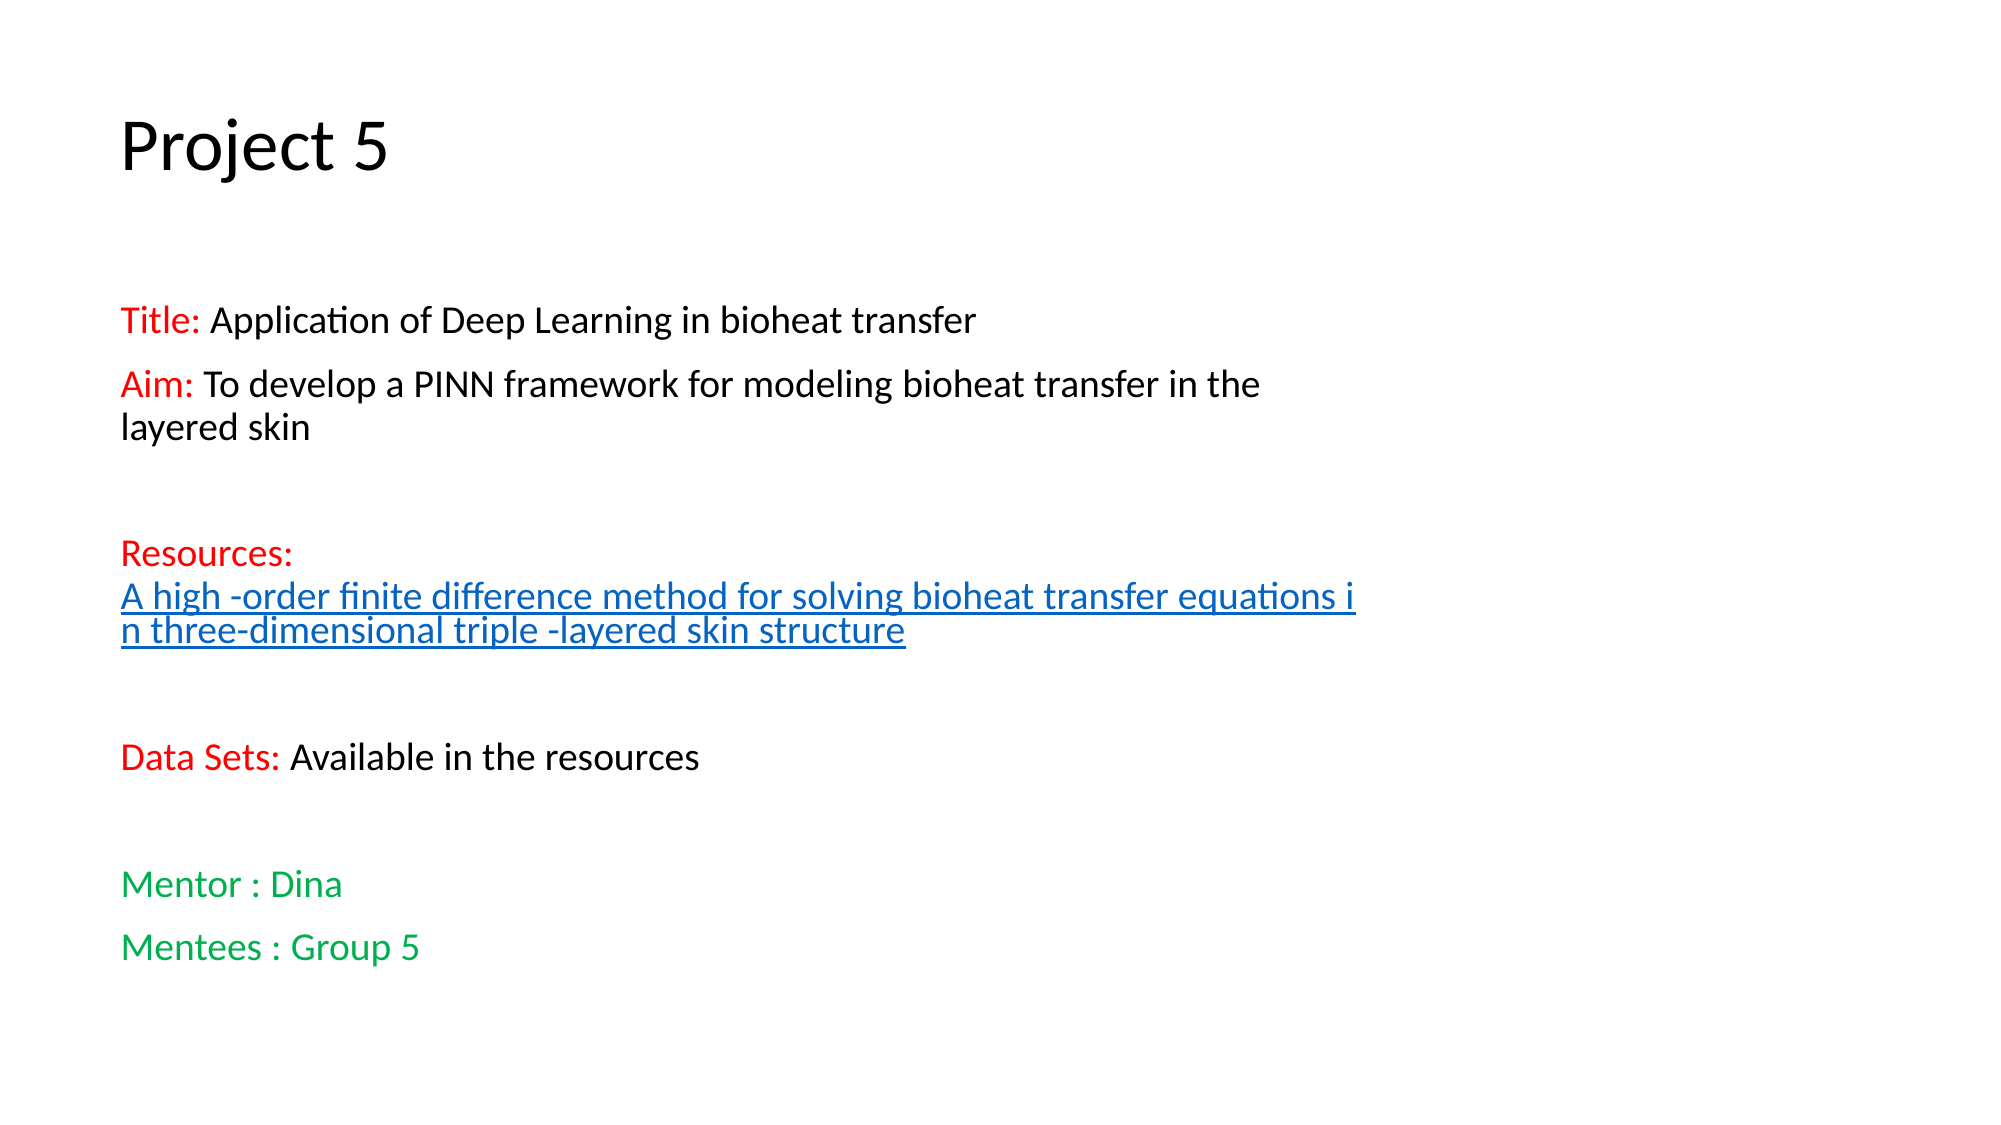

# Project 5
Title: Application of Deep Learning in bioheat transfer
Aim: To develop a PINN framework for modeling bioheat transfer in the layered skin

Resources: A high -order finite difference method for solving bioheat transfer equations in three-dimensional triple -layered skin structure

Data Sets: Available in the resources

Mentor : Dina
Mentees : Group 5